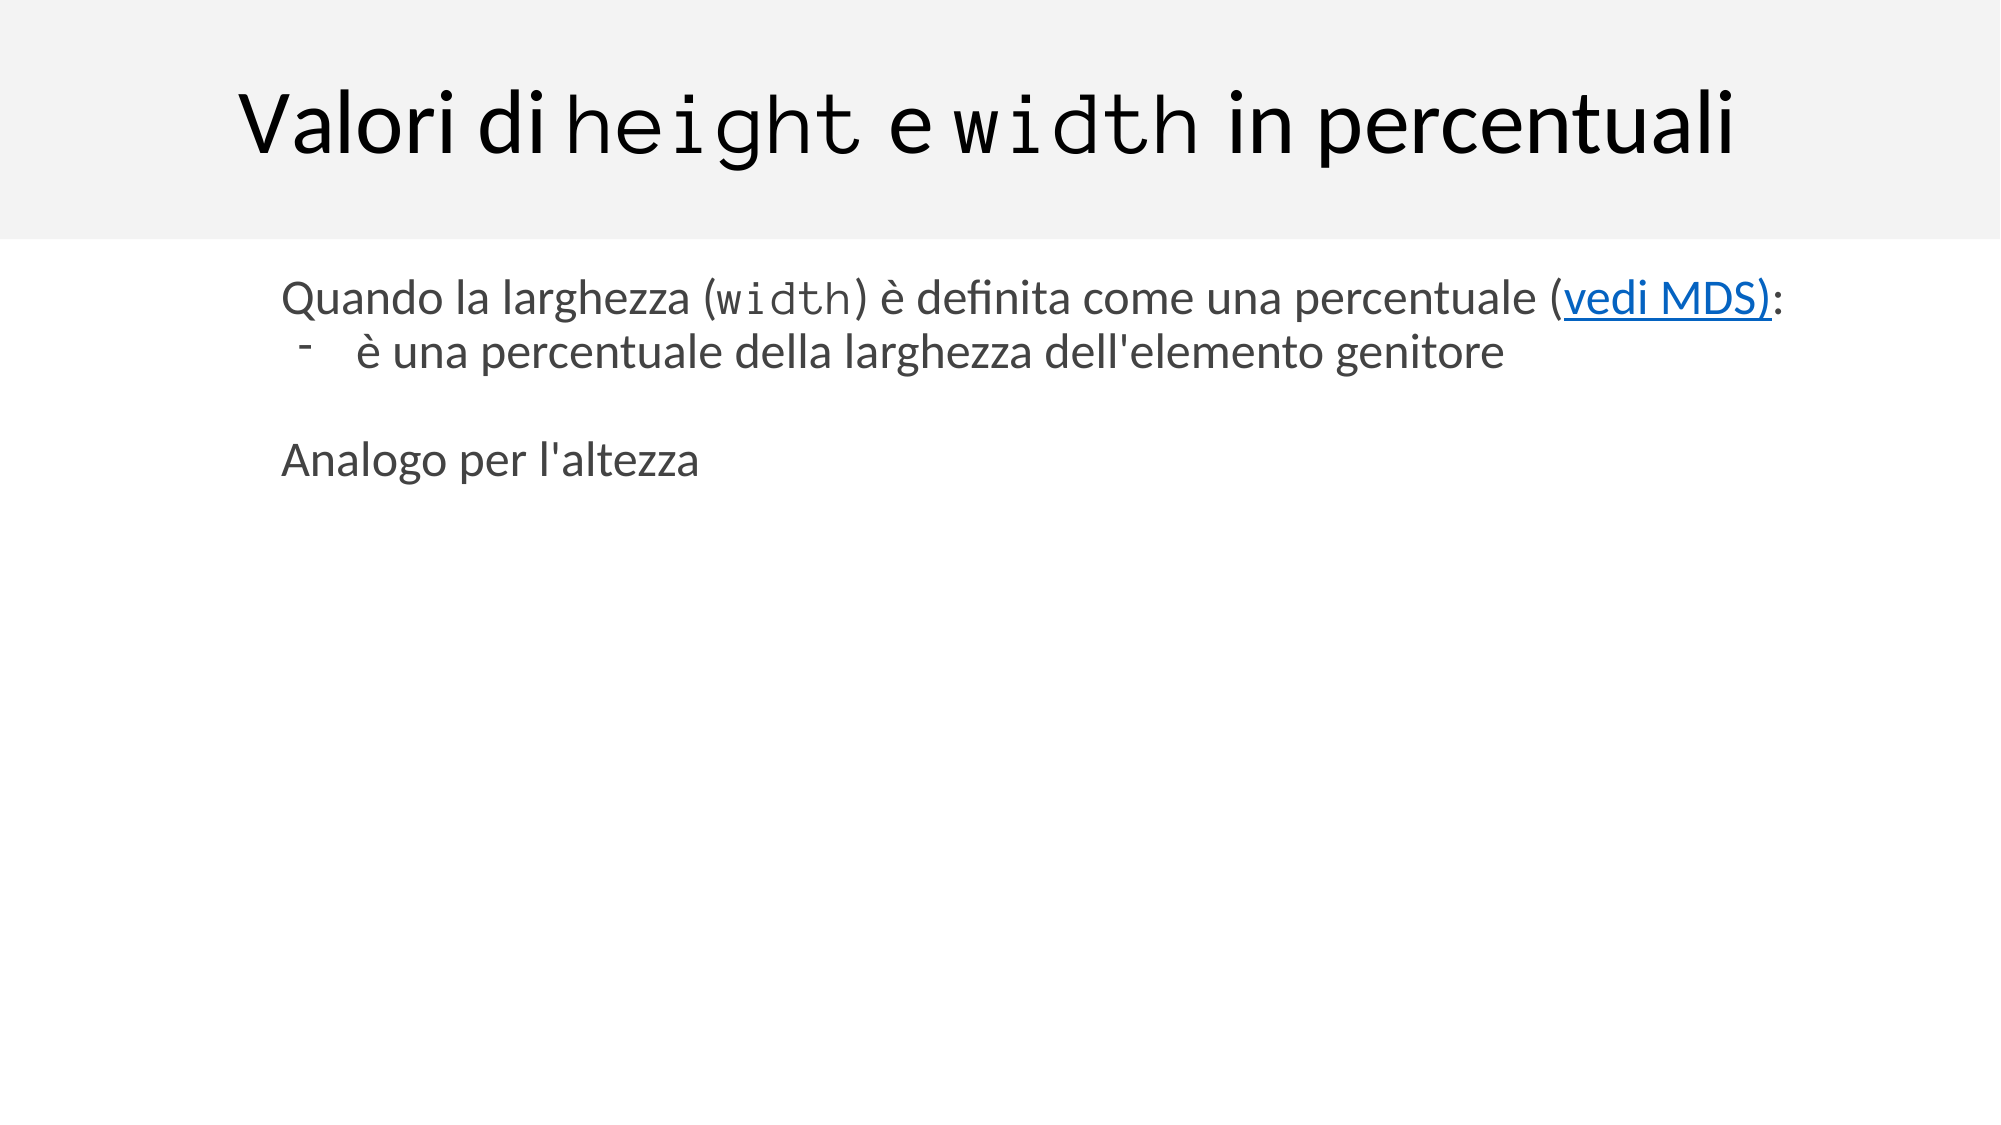

# Valori di height e width in percentuali
Quando la larghezza (width) è definita come una percentuale (vedi MDS):
è una percentuale della larghezza dell'elemento genitore

Analogo per l'altezza